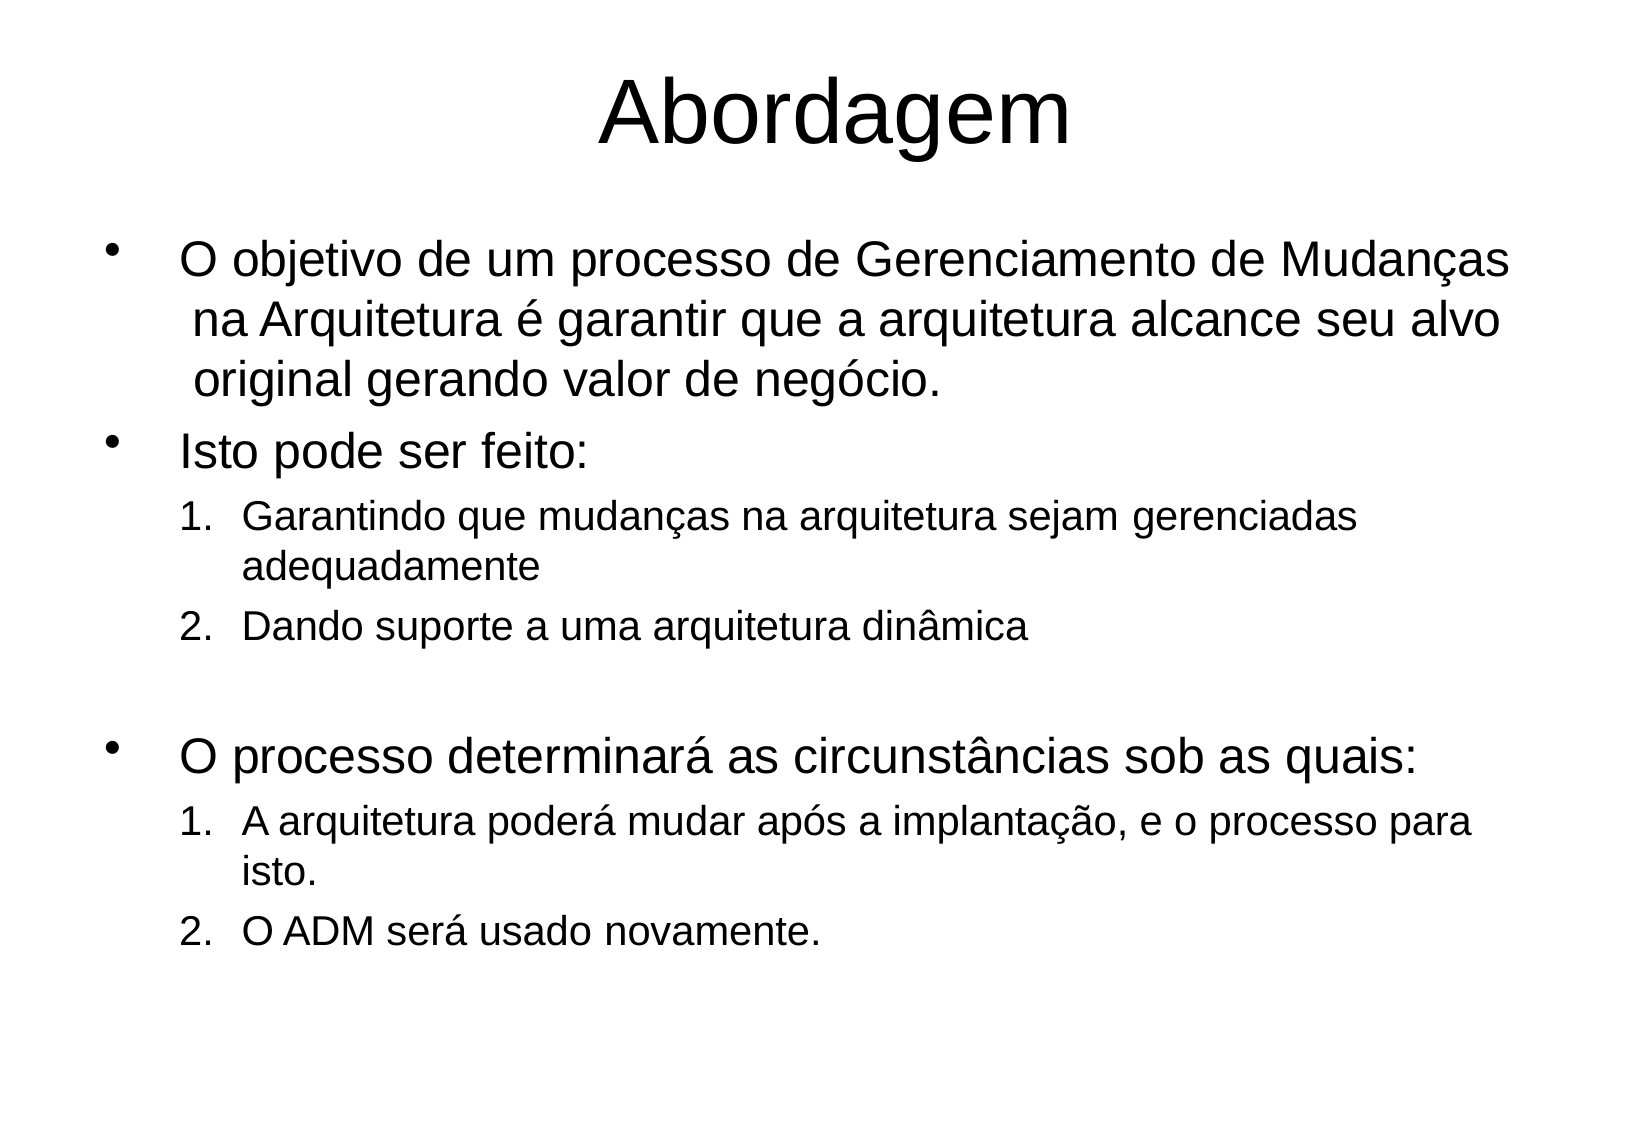

# Abordagem
O objetivo de um processo de Gerenciamento de Mudanças  na Arquitetura é garantir que a arquitetura alcance seu alvo  original gerando valor de negócio.
Isto pode ser feito:
Garantindo que mudanças na arquitetura sejam gerenciadas
adequadamente
Dando suporte a uma arquitetura dinâmica

O processo determinará as circunstâncias sob as quais:
A arquitetura poderá mudar após a implantação, e o processo para isto.
O ADM será usado novamente.